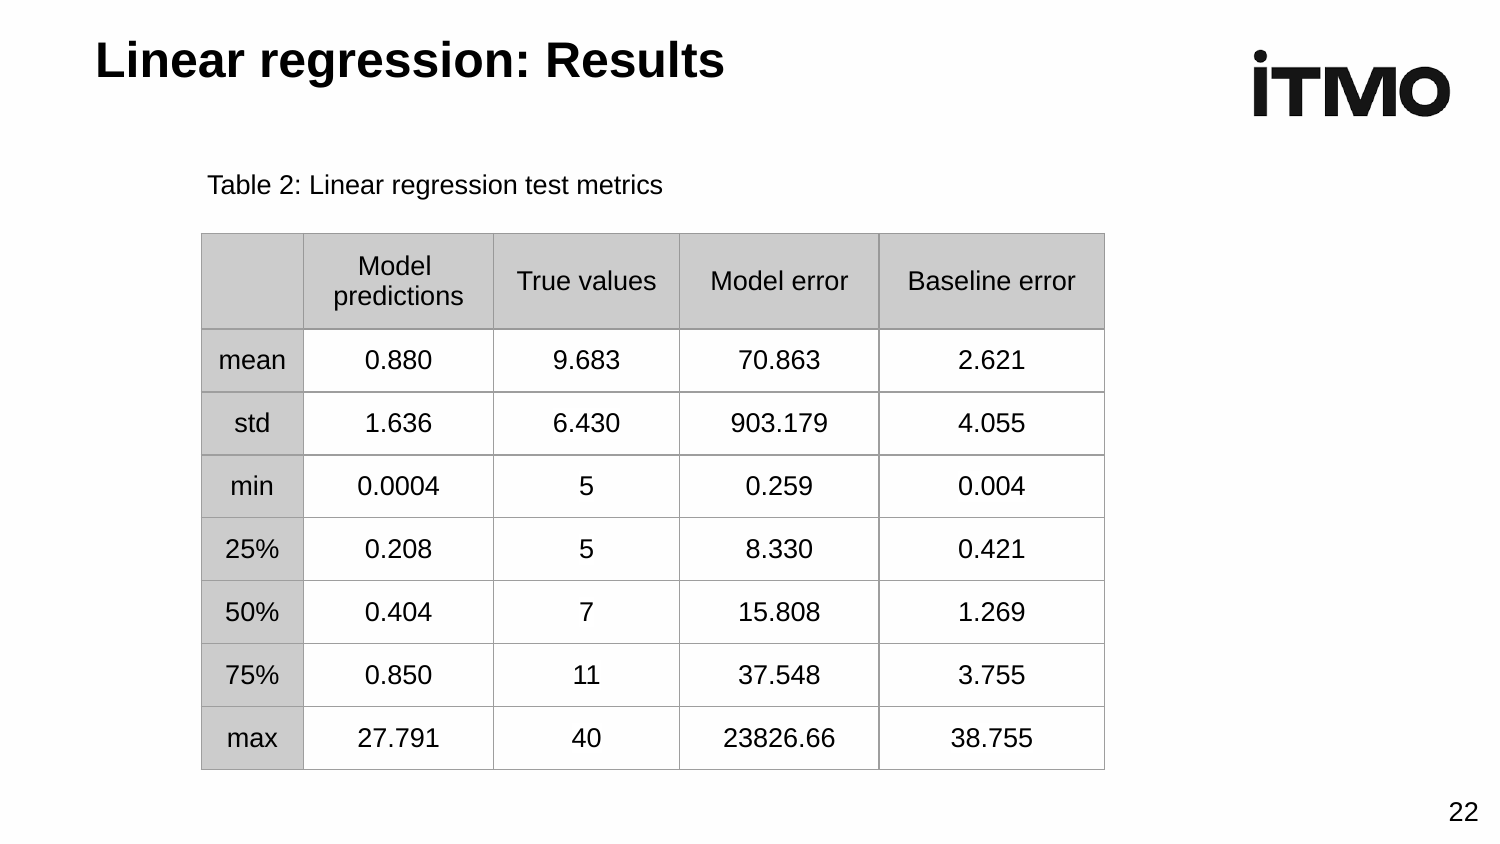

# Linear regression: Results

Table 2: Linear regression test metrics
|  | Model predictions | True values | Model error | Baseline error |
| --- | --- | --- | --- | --- |
| mean | 0.880 | 9.683 | 70.863 | 2.621 |
| std | 1.636 | 6.430 | 903.179 | 4.055 |
| min | 0.0004 | 5 | 0.259 | 0.004 |
| 25% | 0.208 | 5 | 8.330 | 0.421 |
| 50% | 0.404 | 7 | 15.808 | 1.269 |
| 75% | 0.850 | 11 | 37.548 | 3.755 |
| max | 27.791 | 40 | 23826.66 | 38.755 |
22